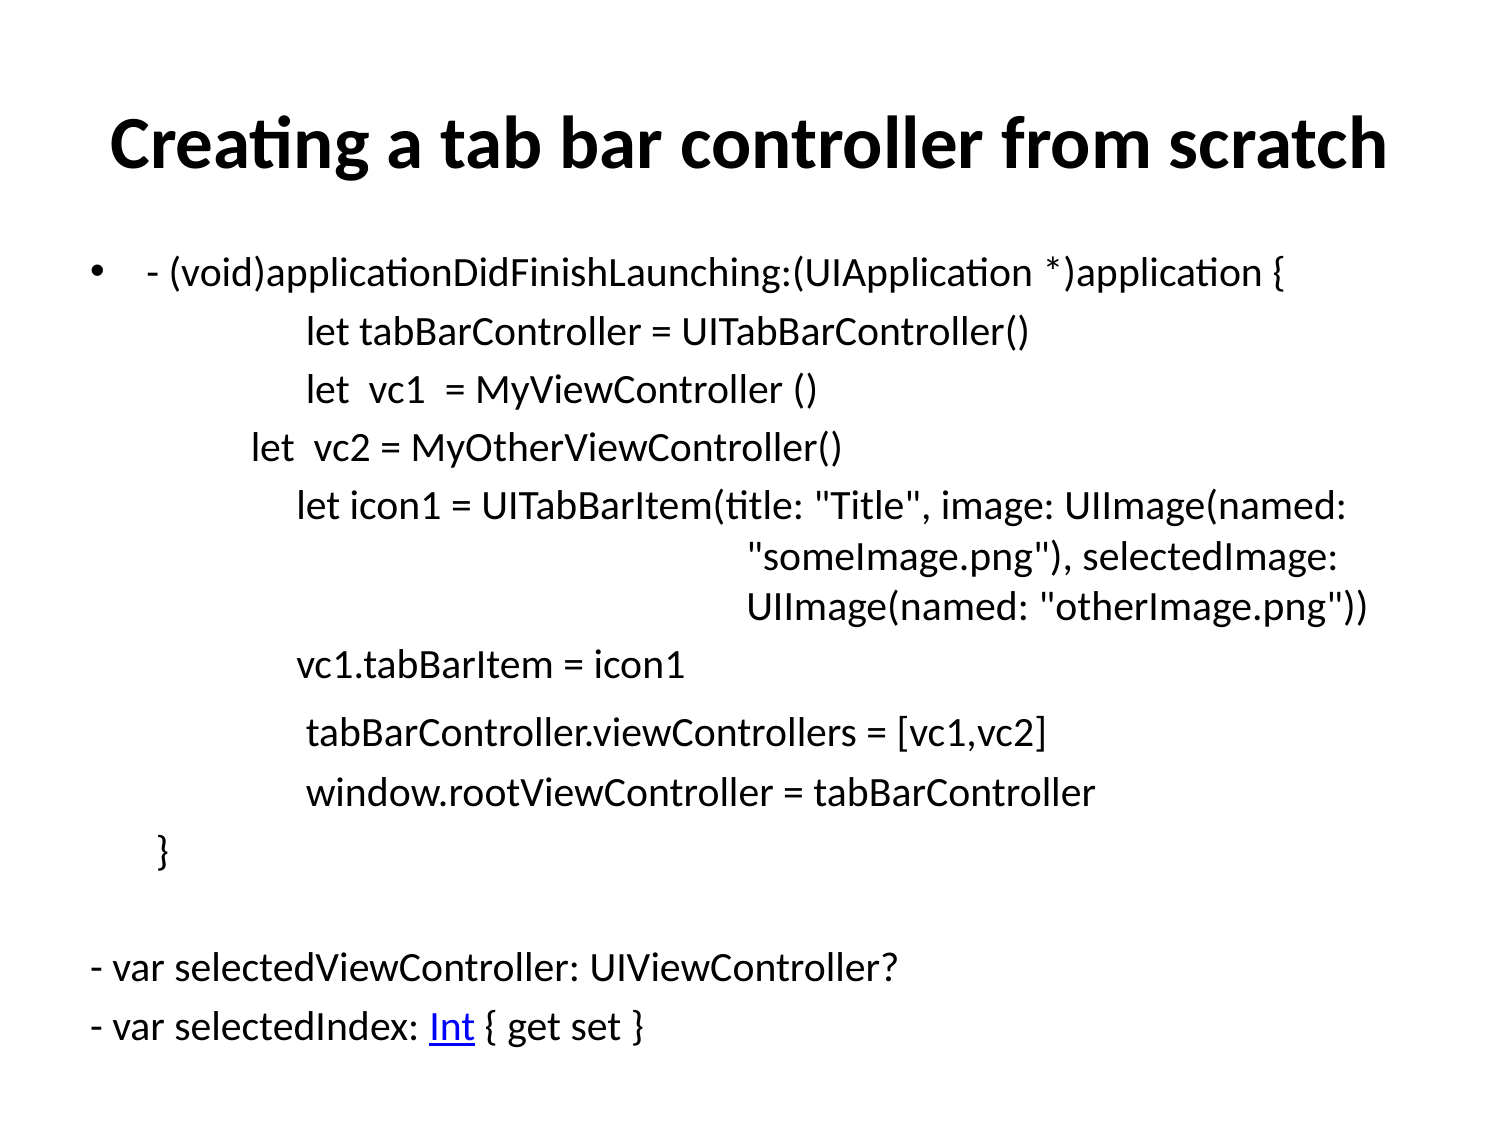

# Creating a tab bar controller from scratch
- (void)applicationDidFinishLaunching:(UIApplication *)application {
		 let tabBarController = UITabBarController()
      	 let  vc1  = MyViewController ()
 	           let  vc2 = MyOtherViewController()
		let icon1 = UITabBarItem(title: "Title", image: UIImage(named: 				"someImage.png"), selectedImage: 				UIImage(named: "otherImage.png"))
	 	vc1.tabBarItem = icon1
	 	 tabBarController.viewControllers = [vc1,vc2]
		 window.rootViewController = tabBarController
	 }

- var selectedViewController: UIViewController?
- var selectedIndex: Int { get set }